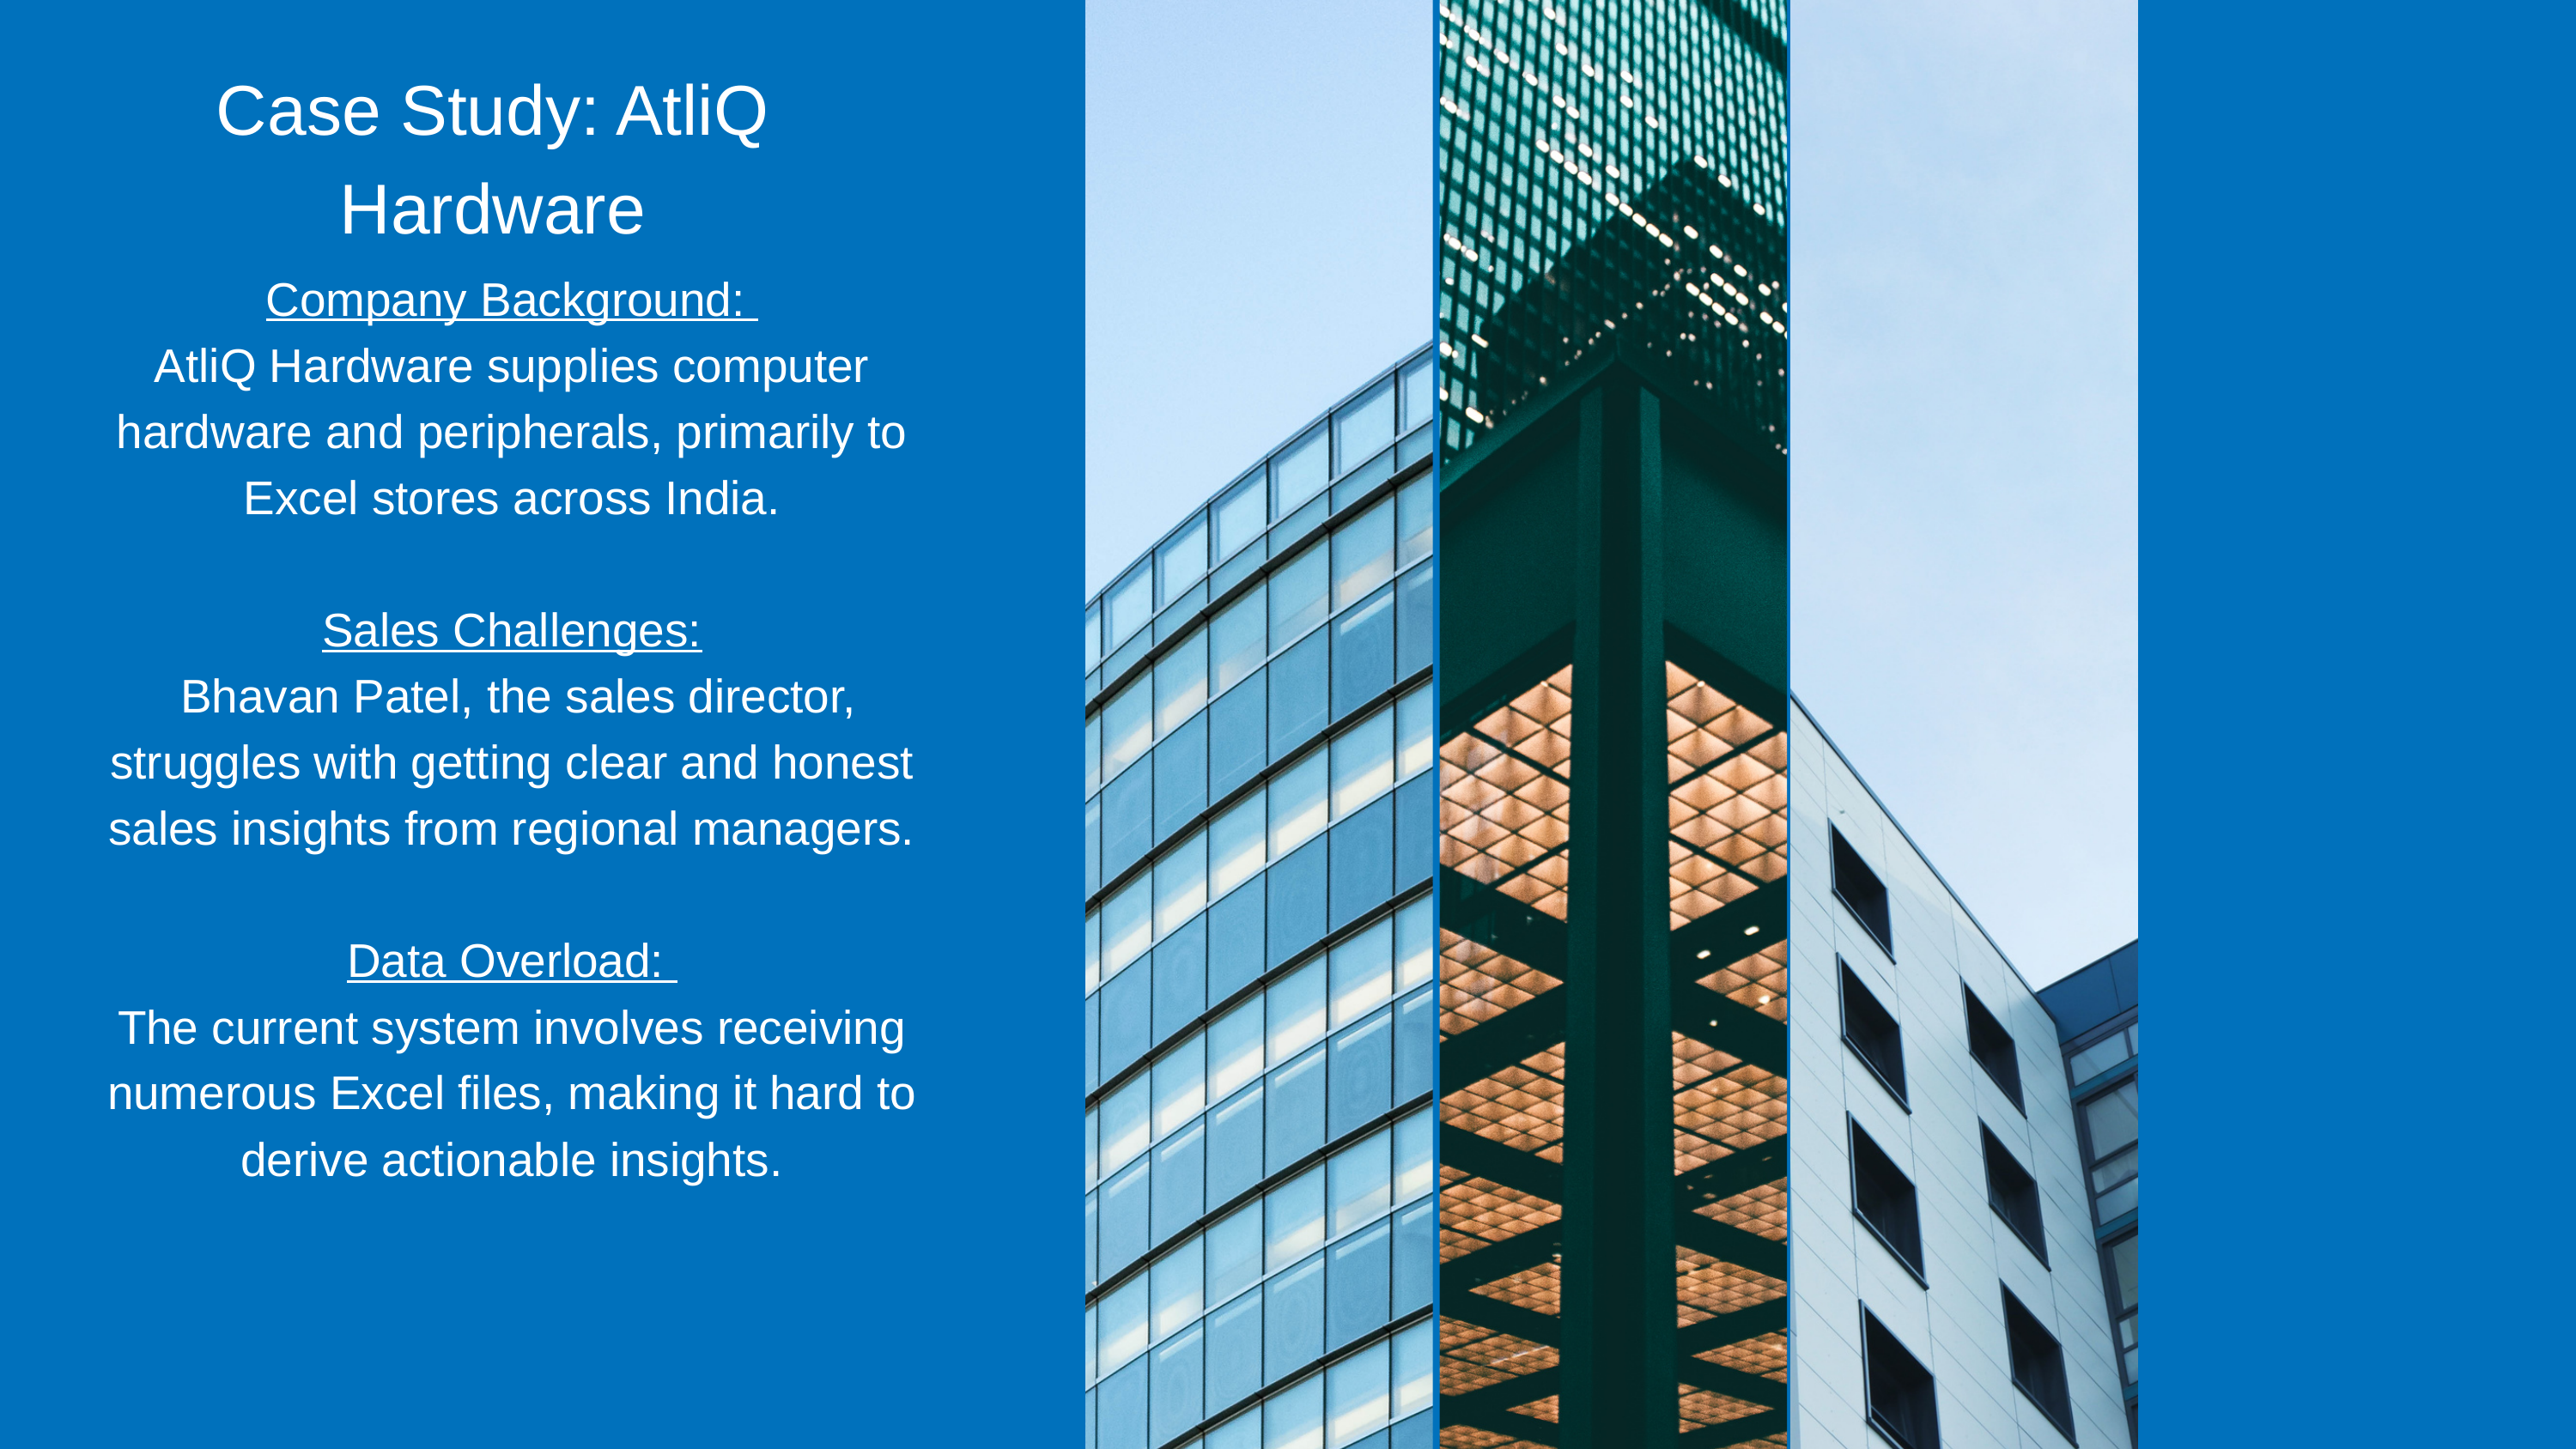

Case Study: AtliQ Hardware
Company Background:
AtliQ Hardware supplies computer hardware and peripherals, primarily to Excel stores across India.

Sales Challenges:
 Bhavan Patel, the sales director, struggles with getting clear and honest sales insights from regional managers.

Data Overload:
The current system involves receiving numerous Excel files, making it hard to derive actionable insights.